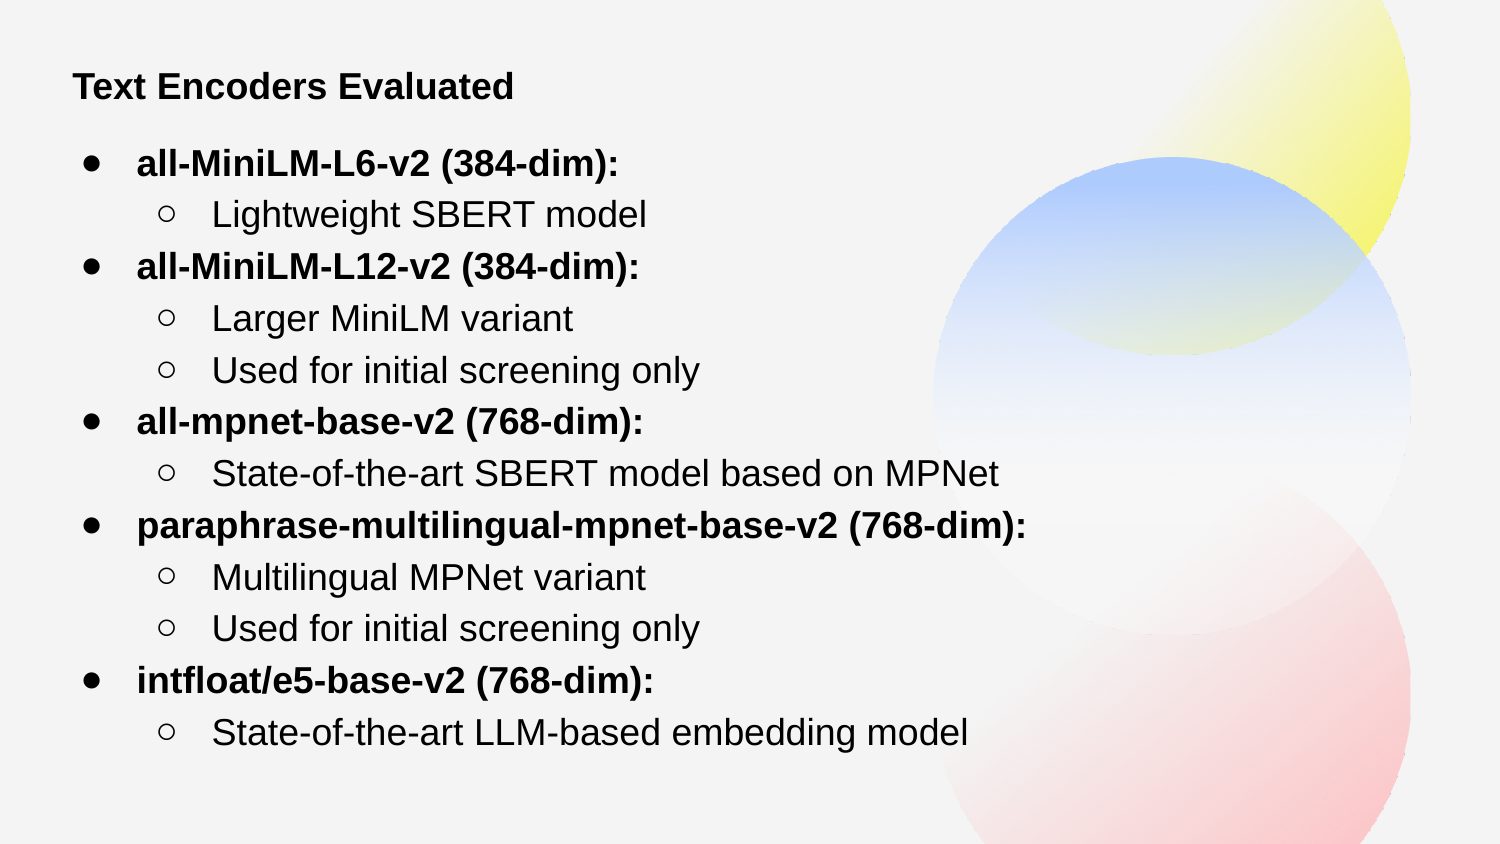

Text Encoders Evaluated
all-MiniLM-L6-v2 (384-dim):
Lightweight SBERT model
all-MiniLM-L12-v2 (384-dim):
Larger MiniLM variant
Used for initial screening only
all-mpnet-base-v2 (768-dim):
State-of-the-art SBERT model based on MPNet
paraphrase-multilingual-mpnet-base-v2 (768-dim):
Multilingual MPNet variant
Used for initial screening only
intfloat/e5-base-v2 (768-dim):
State-of-the-art LLM-based embedding model